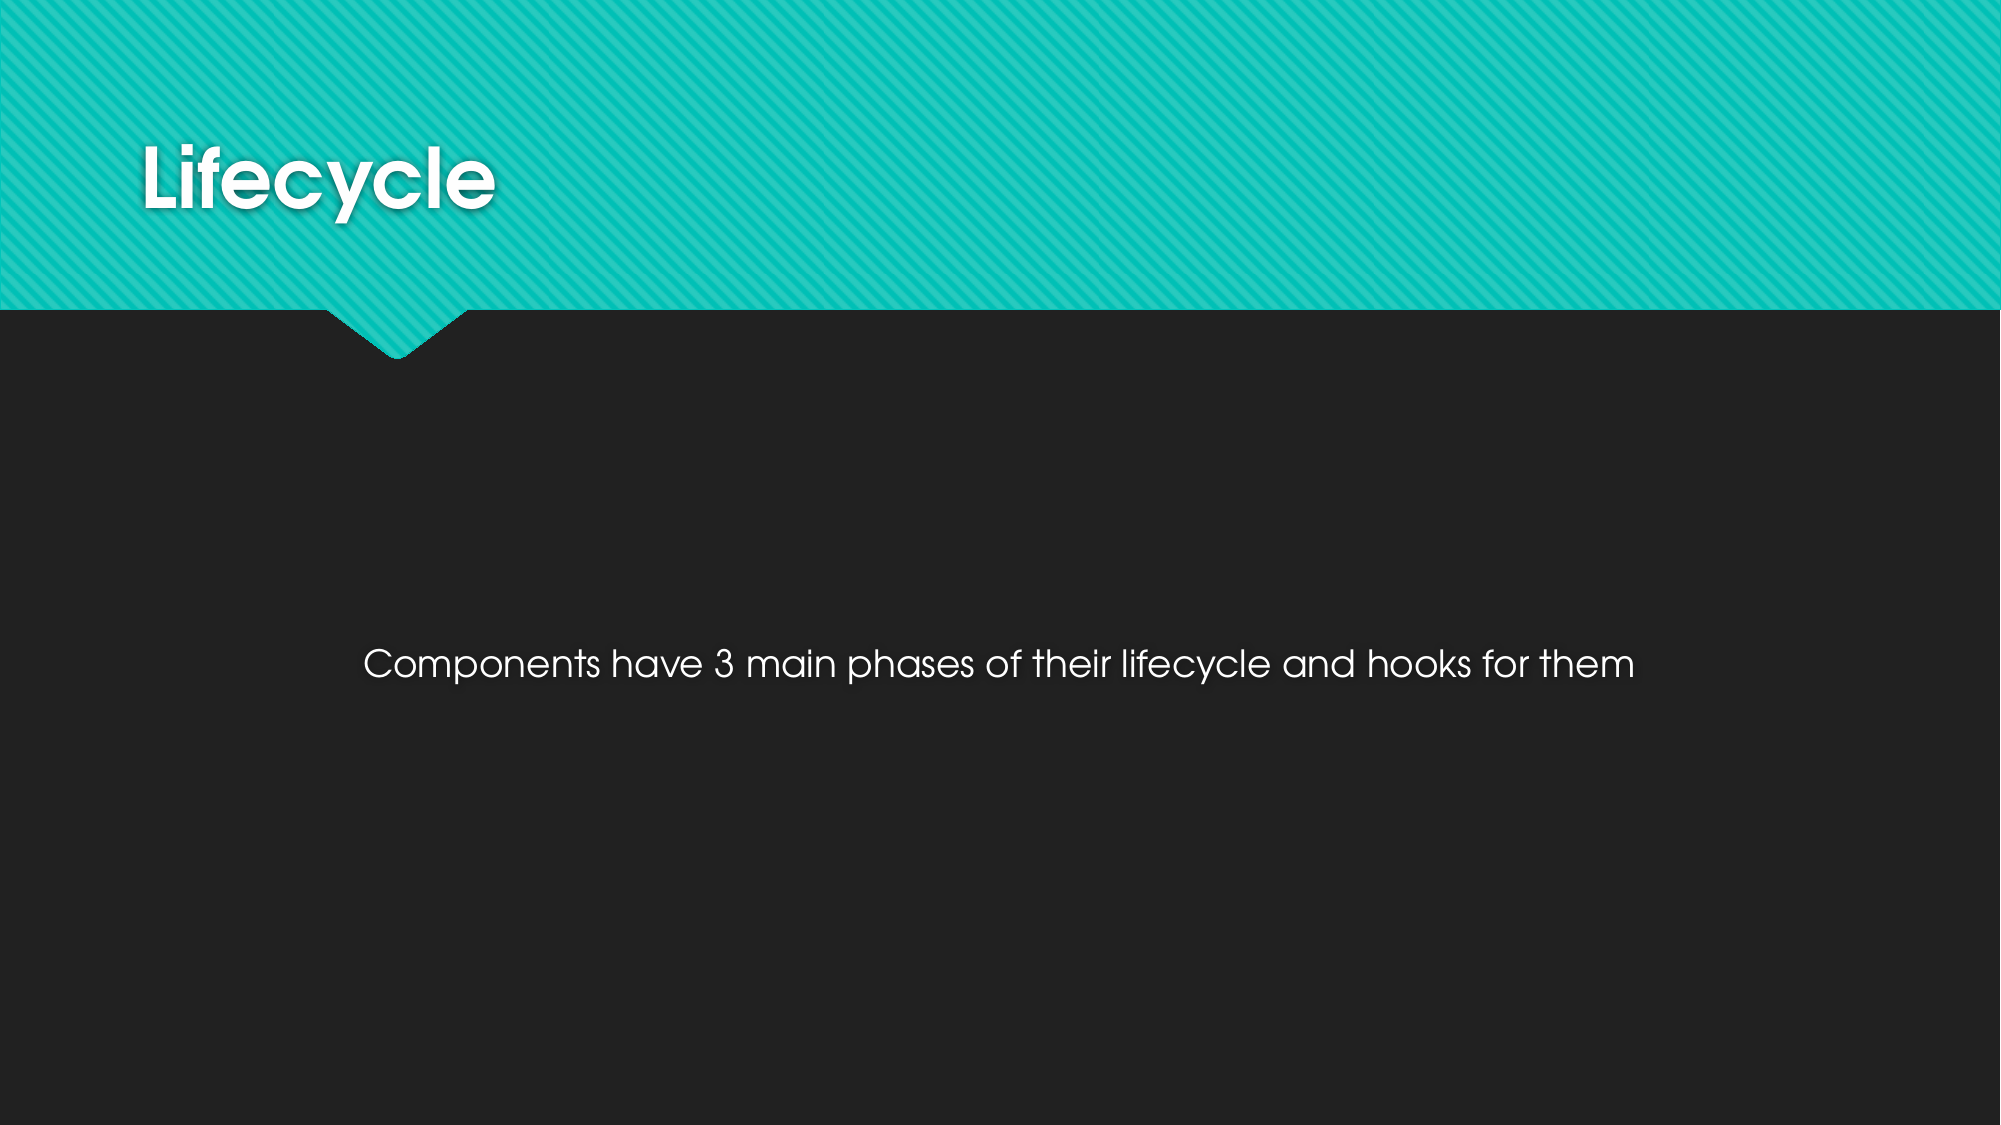

# Lifecycle
Components have 3 main phases of their lifecycle and hooks for them